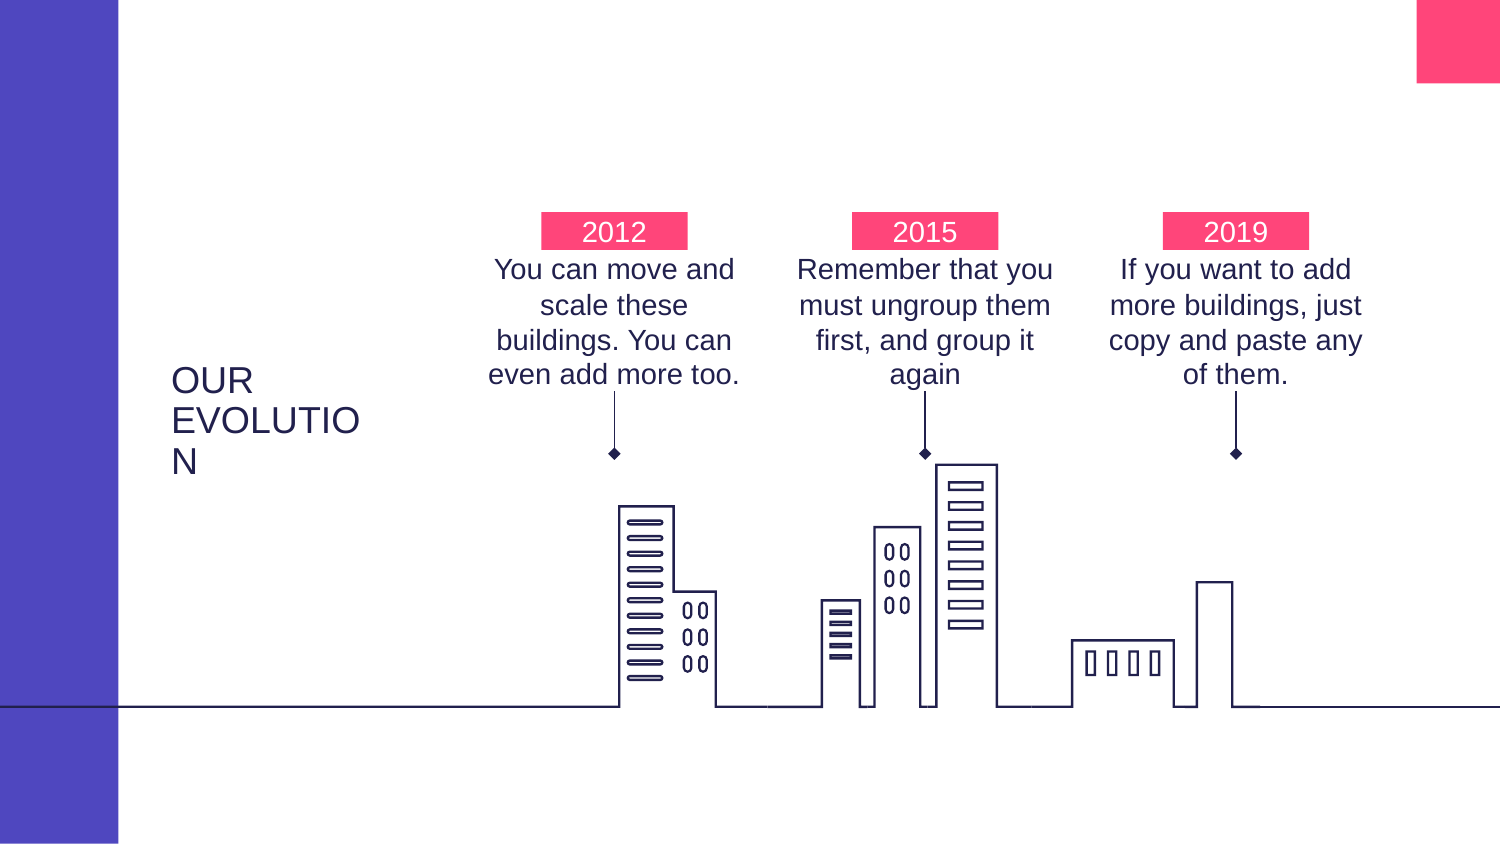

2012
2015
2019
You can move and scale these buildings. You can even add more too.
Remember that you must ungroup them first, and group it again
If you want to add more buildings, just copy and paste any of them.
# OUR EVOLUTION